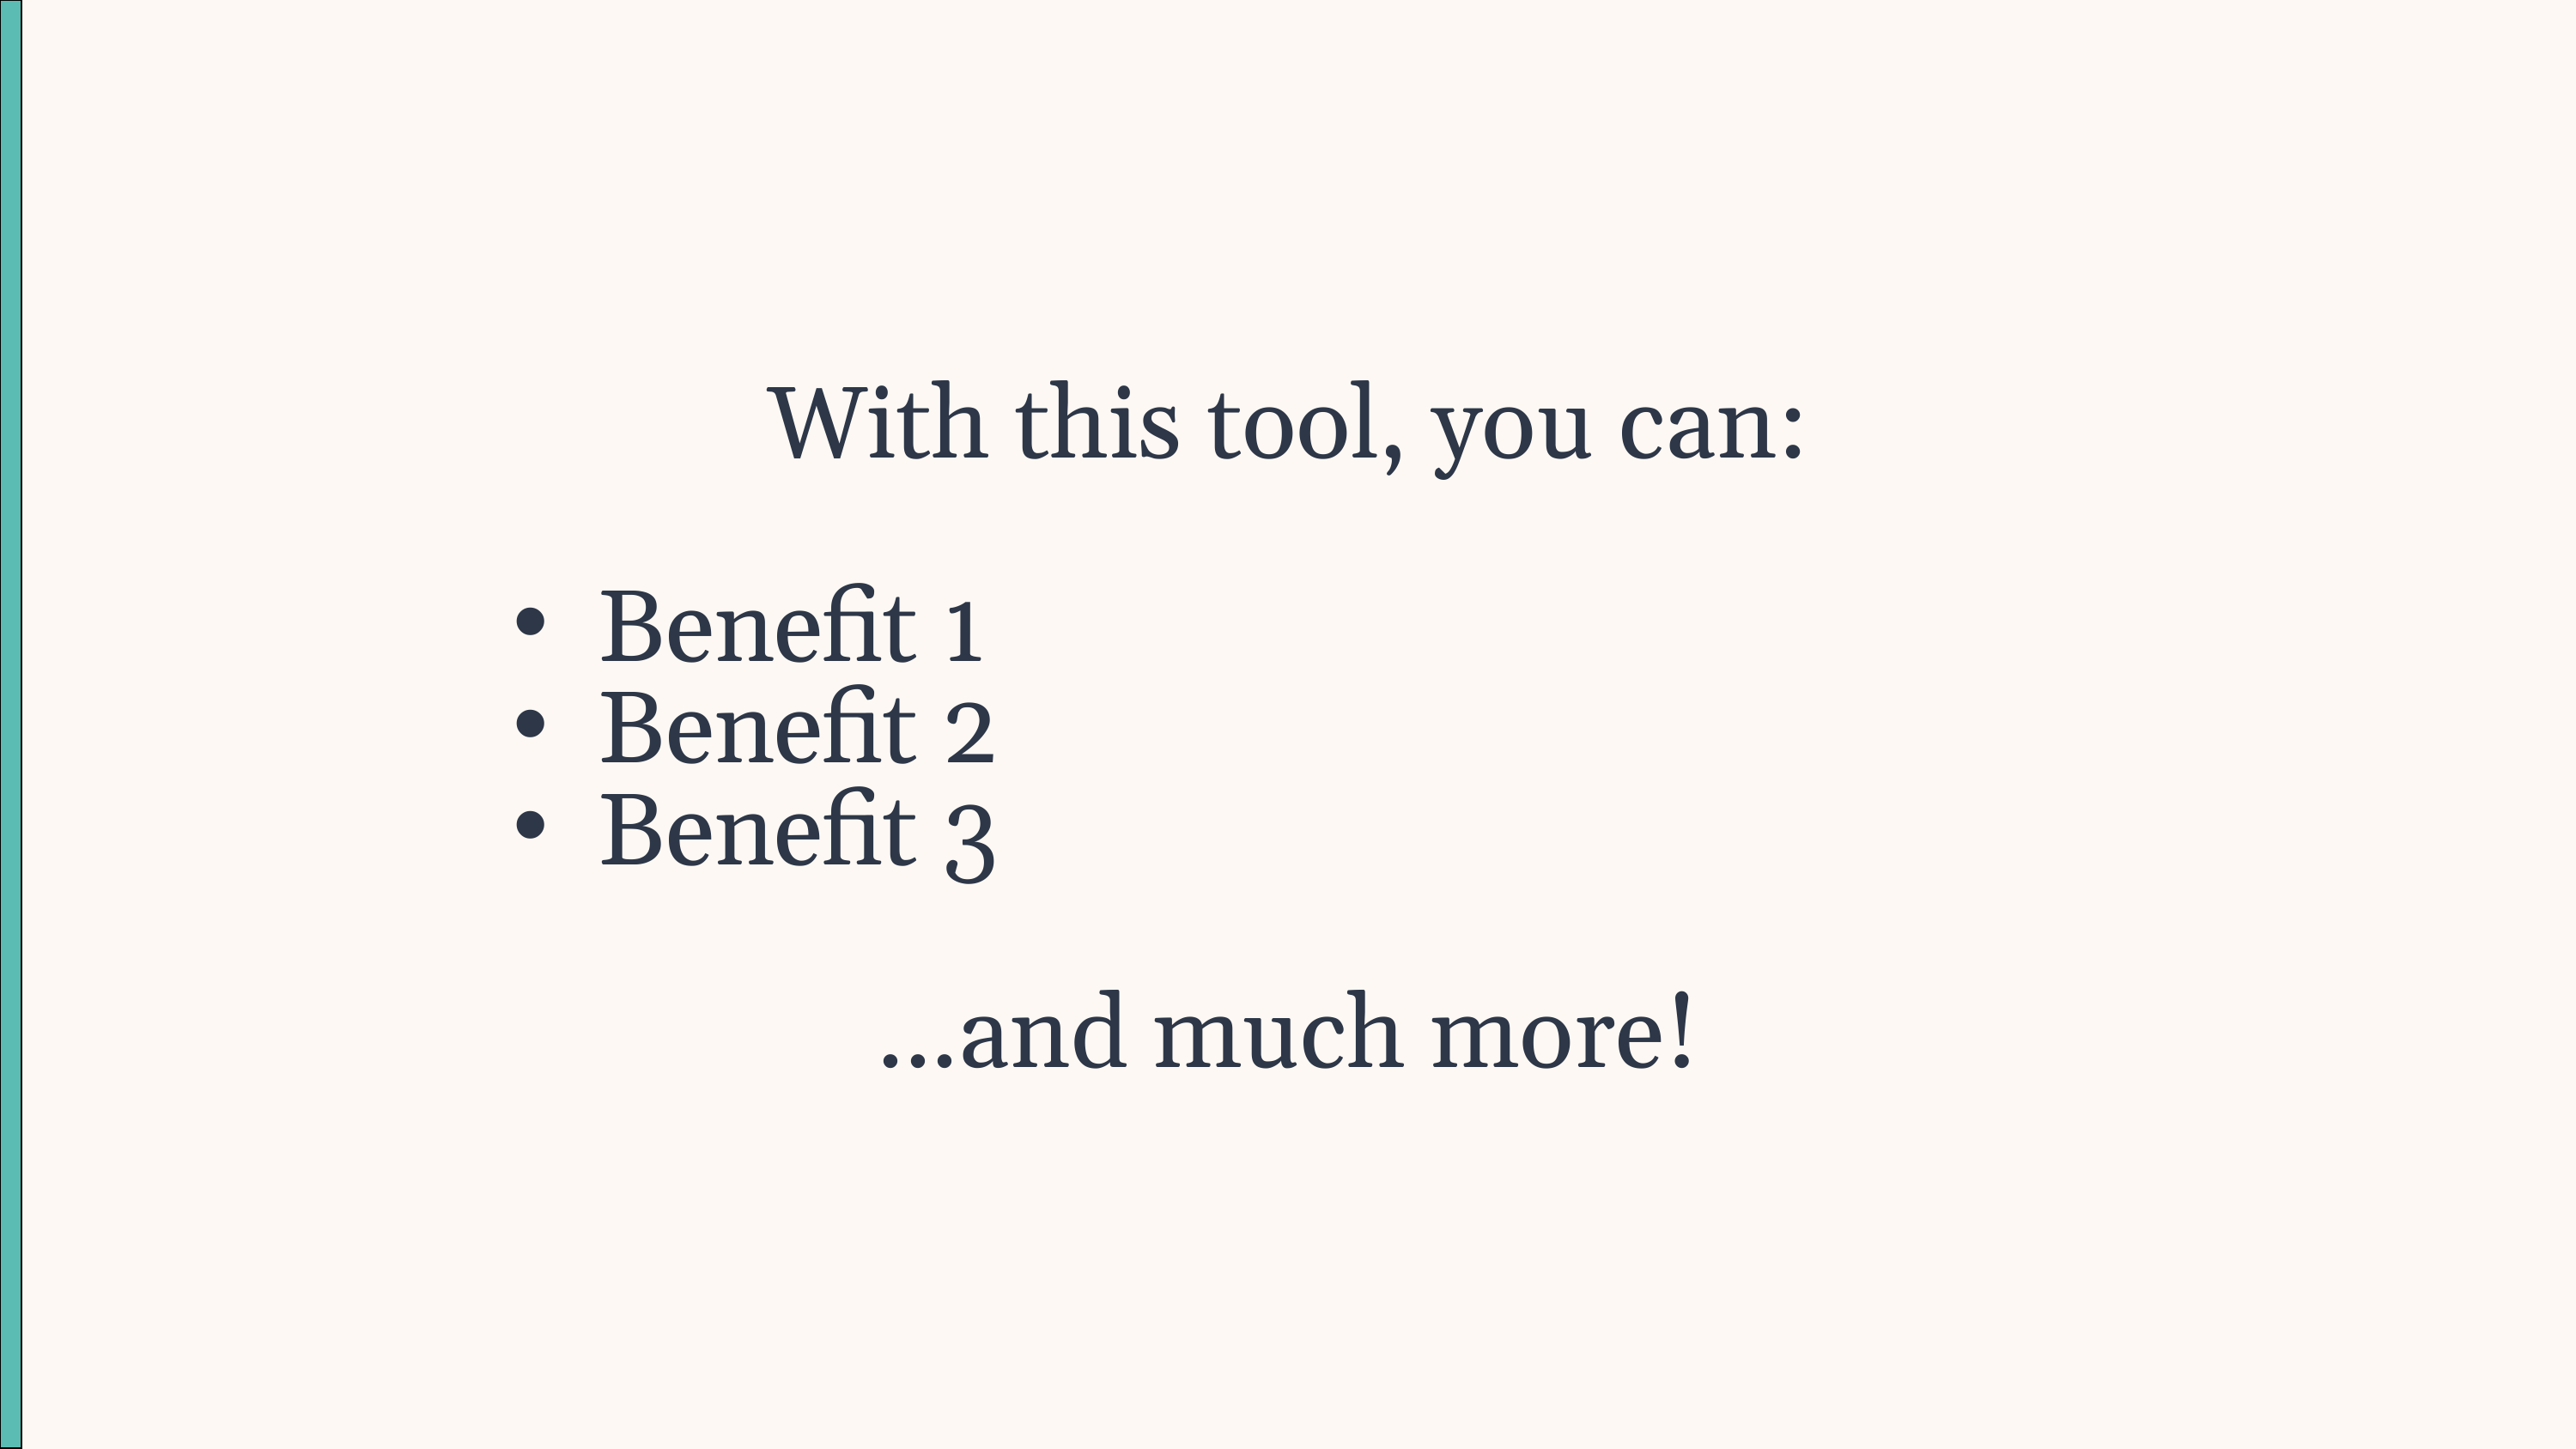

With this tool, you can:

Benefit 1
Benefit 2
Benefit 3

...and much more!